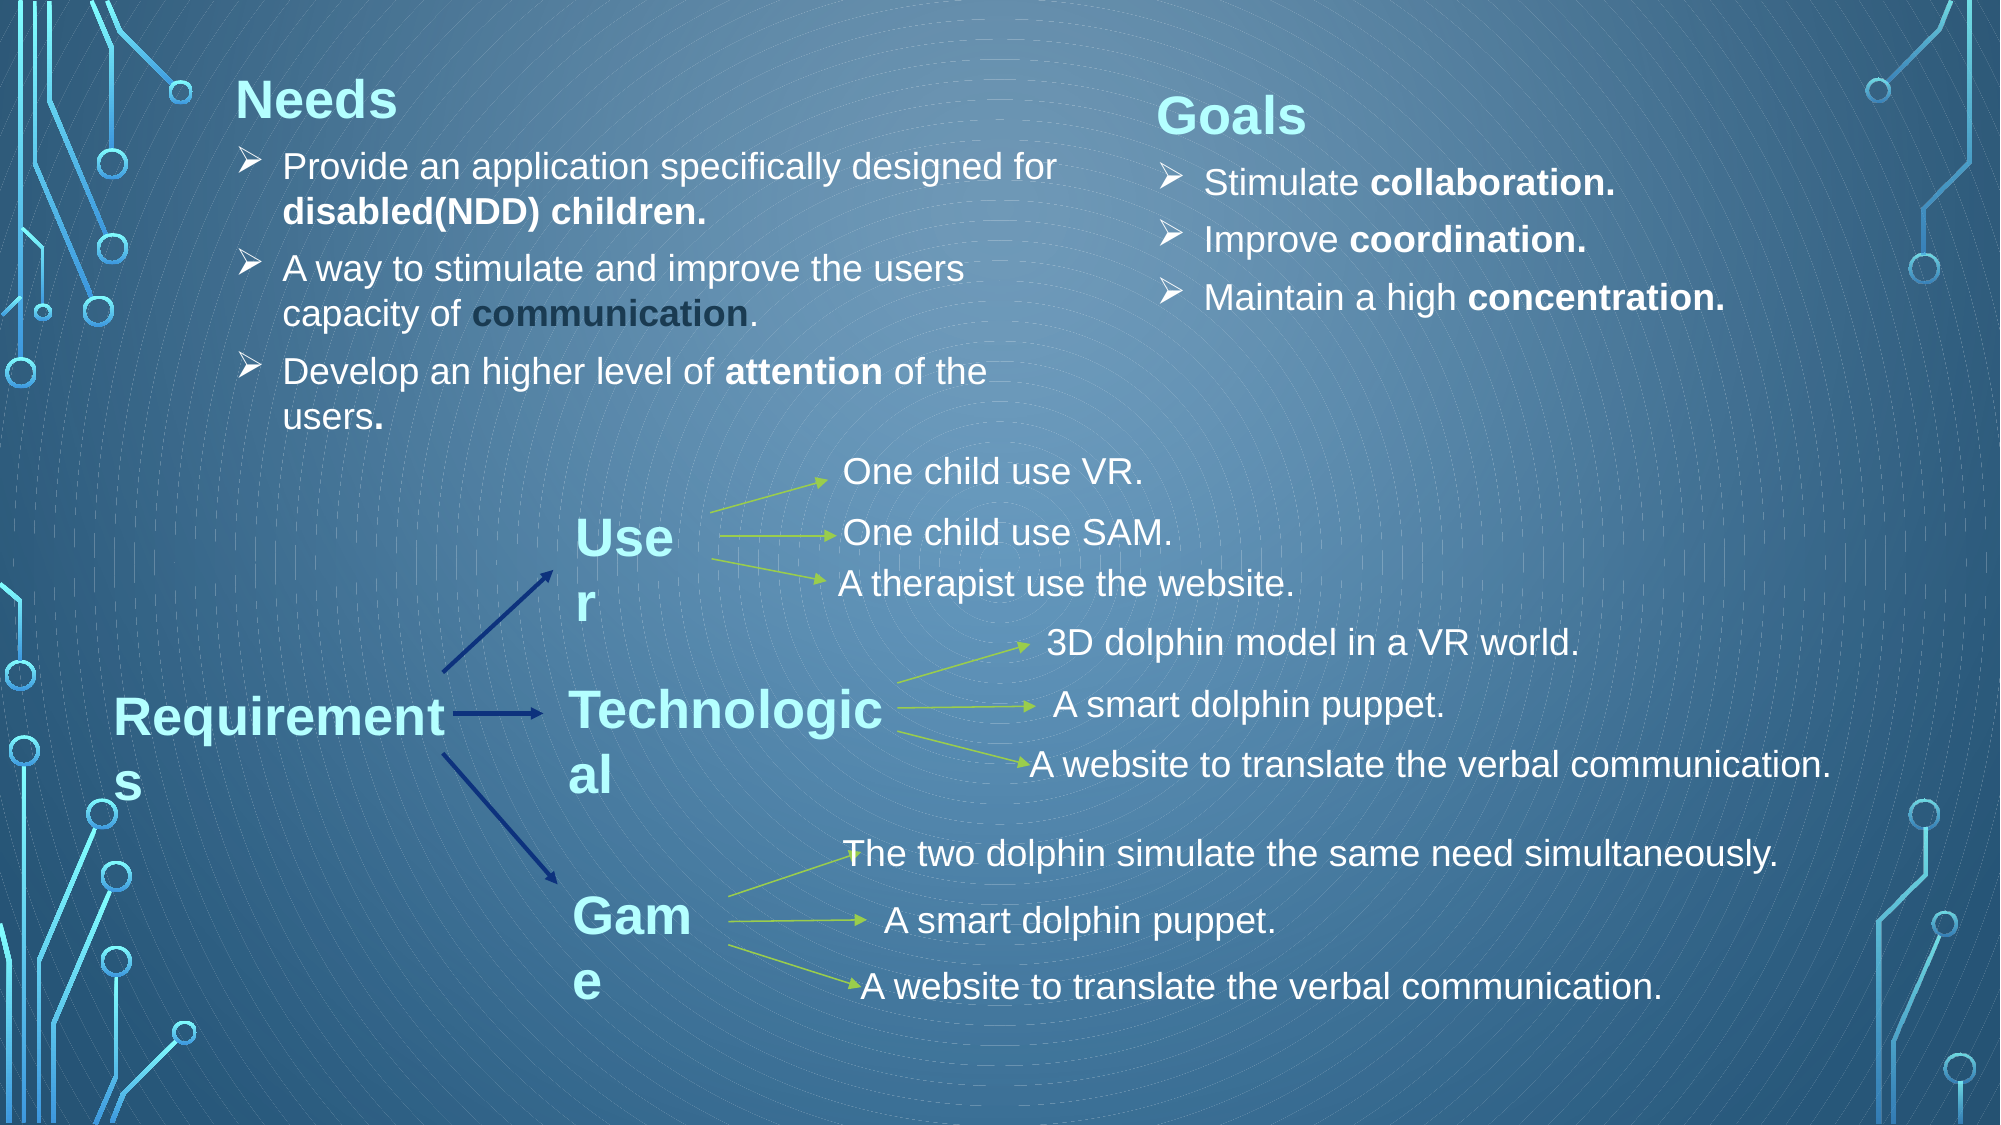

Needs
Provide an application specifically designed for disabled(NDD) children.
A way to stimulate and improve the users capacity of communication.
Develop an higher level of attention of the users.
Goals
Stimulate collaboration.
Improve coordination.
Maintain a high concentration.
One child use VR.
User
One child use SAM.
A therapist use the website.
3D dolphin model in a VR world.
Technological
A smart dolphin puppet.
Requirements
A website to translate the verbal communication.
The two dolphin simulate the same need simultaneously.
Game
A smart dolphin puppet.
A website to translate the verbal communication.